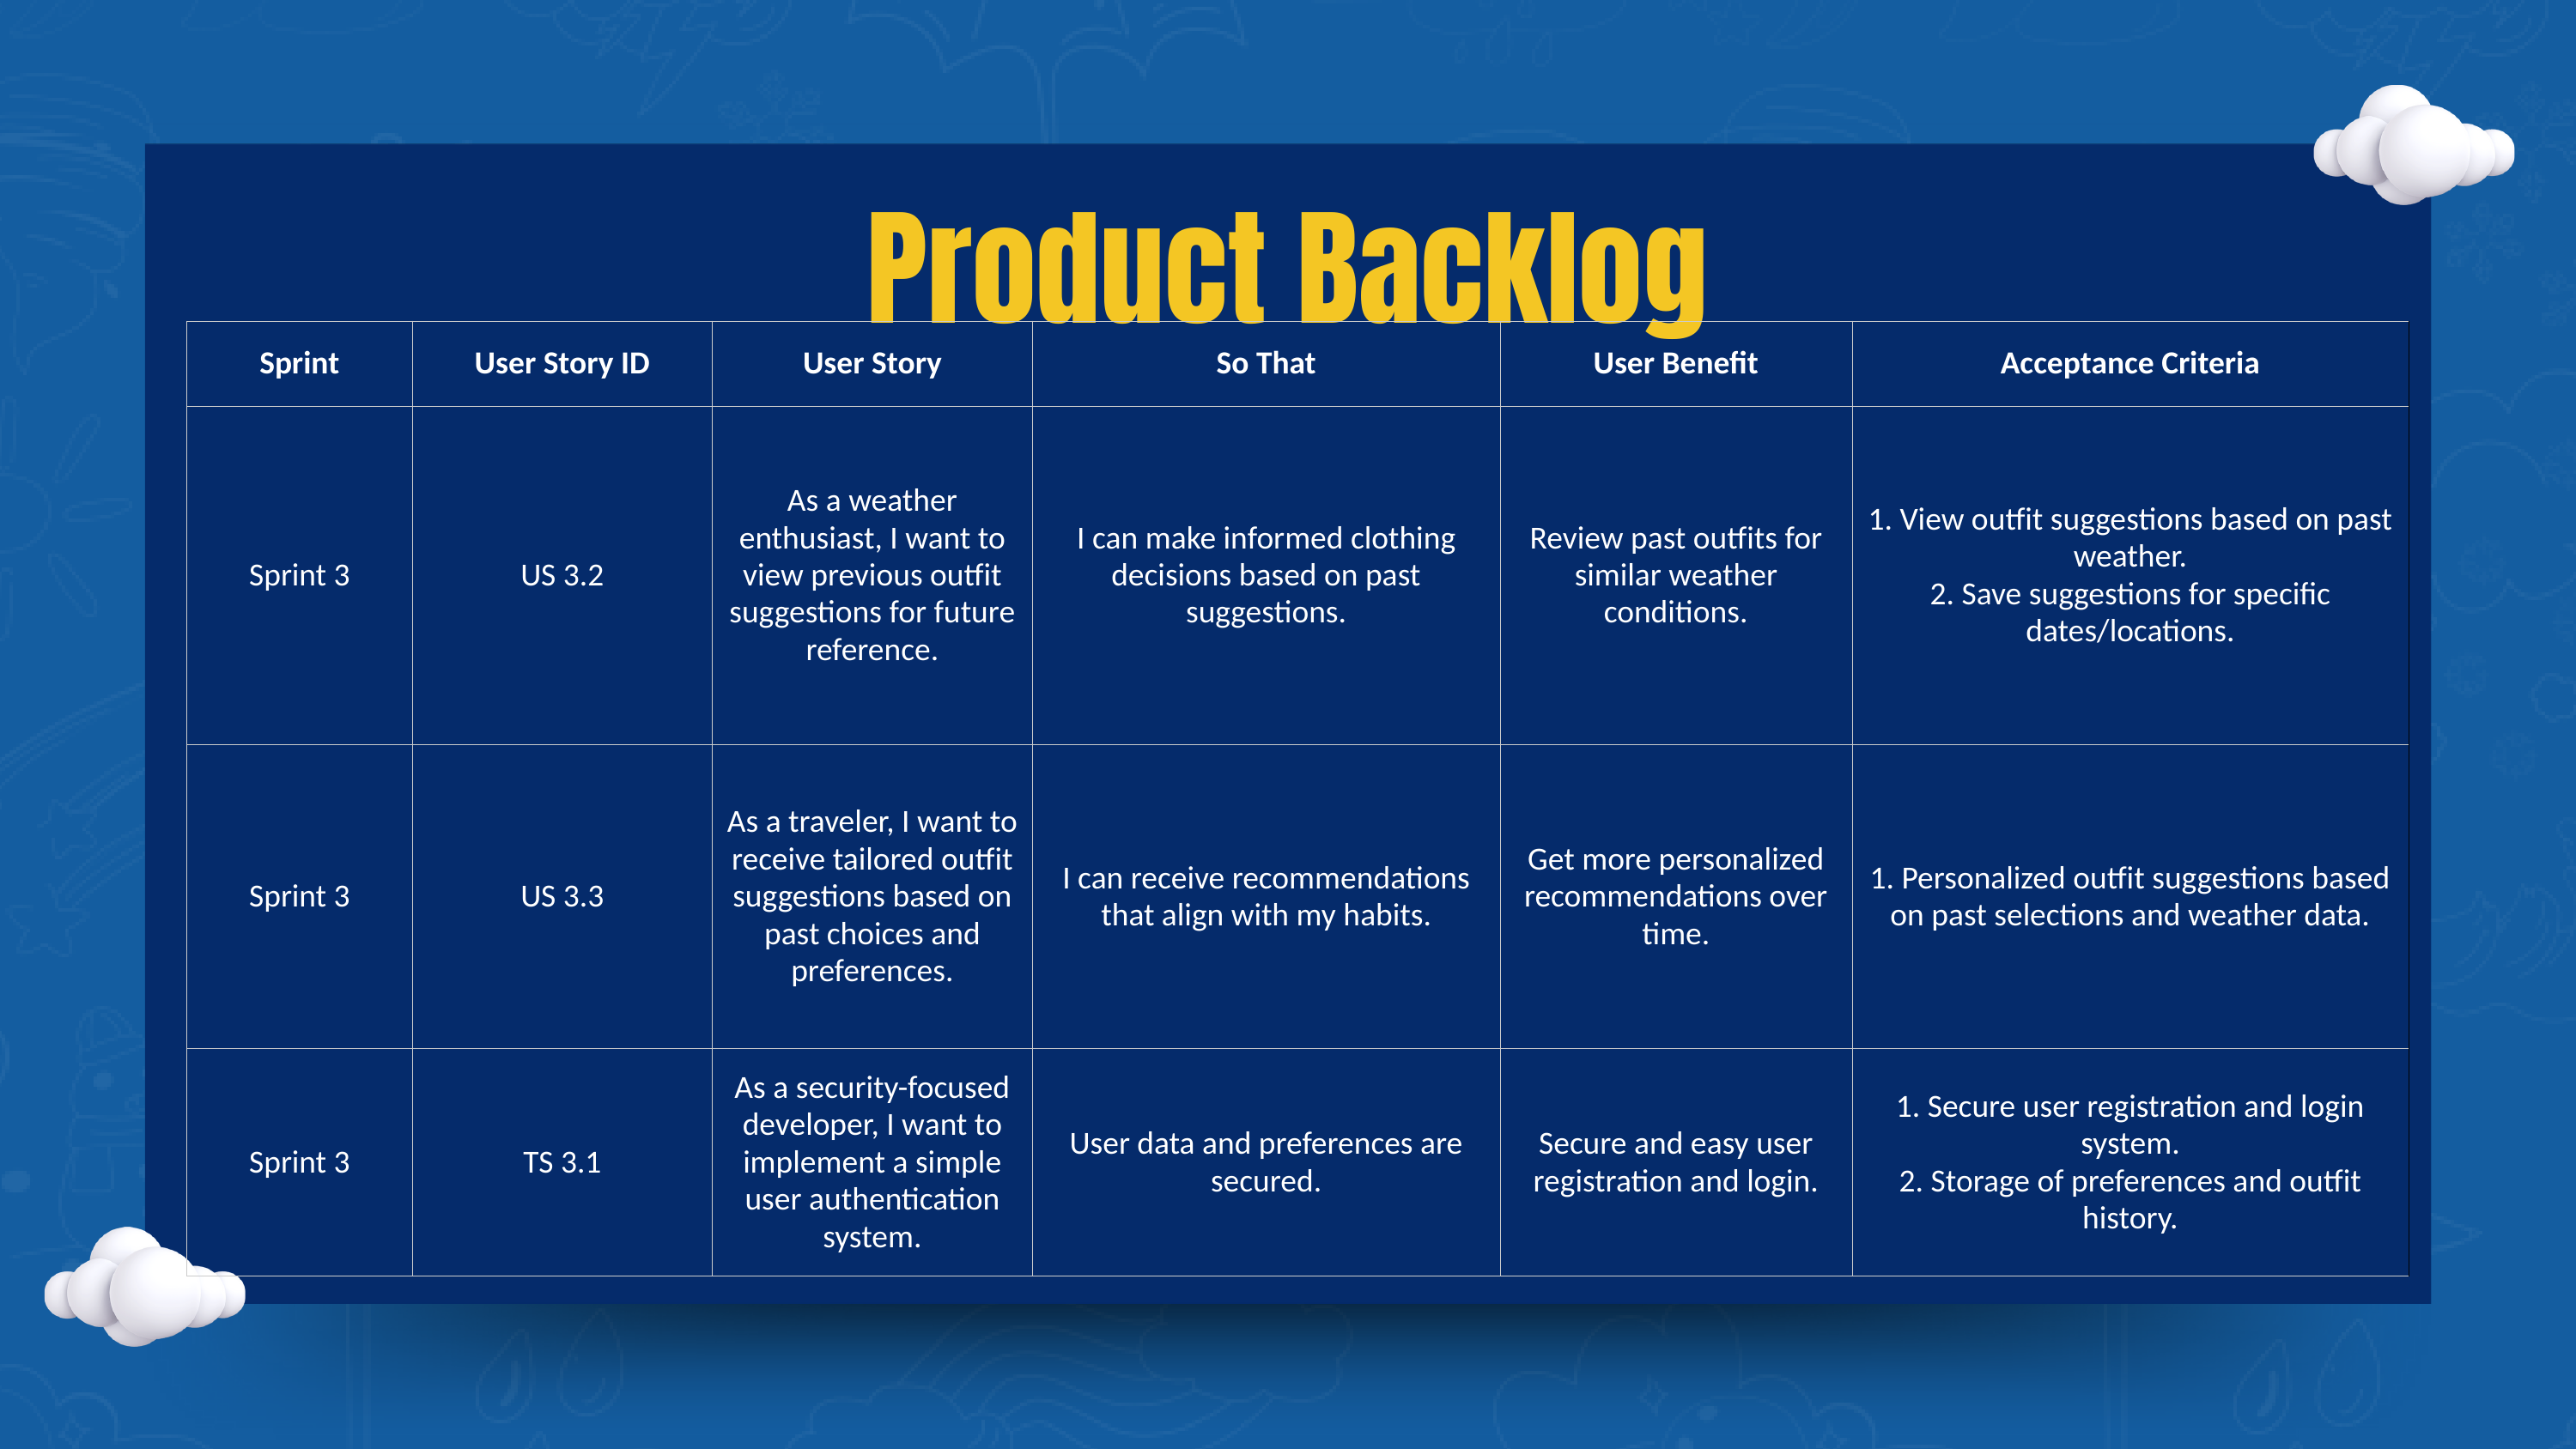

Product Backlog
| Sprint | User Story ID | User Story | So That | User Benefit | Acceptance Criteria |
| --- | --- | --- | --- | --- | --- |
| Sprint 3 | US 3.2 | As a weather enthusiast, I want to view previous outfit suggestions for future reference. | I can make informed clothing decisions based on past suggestions. | Review past outfits for similar weather conditions. | 1. View outfit suggestions based on past weather. 2. Save suggestions for specific dates/locations. |
| Sprint 3 | US 3.3 | As a traveler, I want to receive tailored outfit suggestions based on past choices and preferences. | I can receive recommendations that align with my habits. | Get more personalized recommendations over time. | 1. Personalized outfit suggestions based on past selections and weather data. |
| Sprint 3 | TS 3.1 | As a security-focused developer, I want to implement a simple user authentication system. | User data and preferences are secured. | Secure and easy user registration and login. | 1. Secure user registration and login system. 2. Storage of preferences and outfit history. |